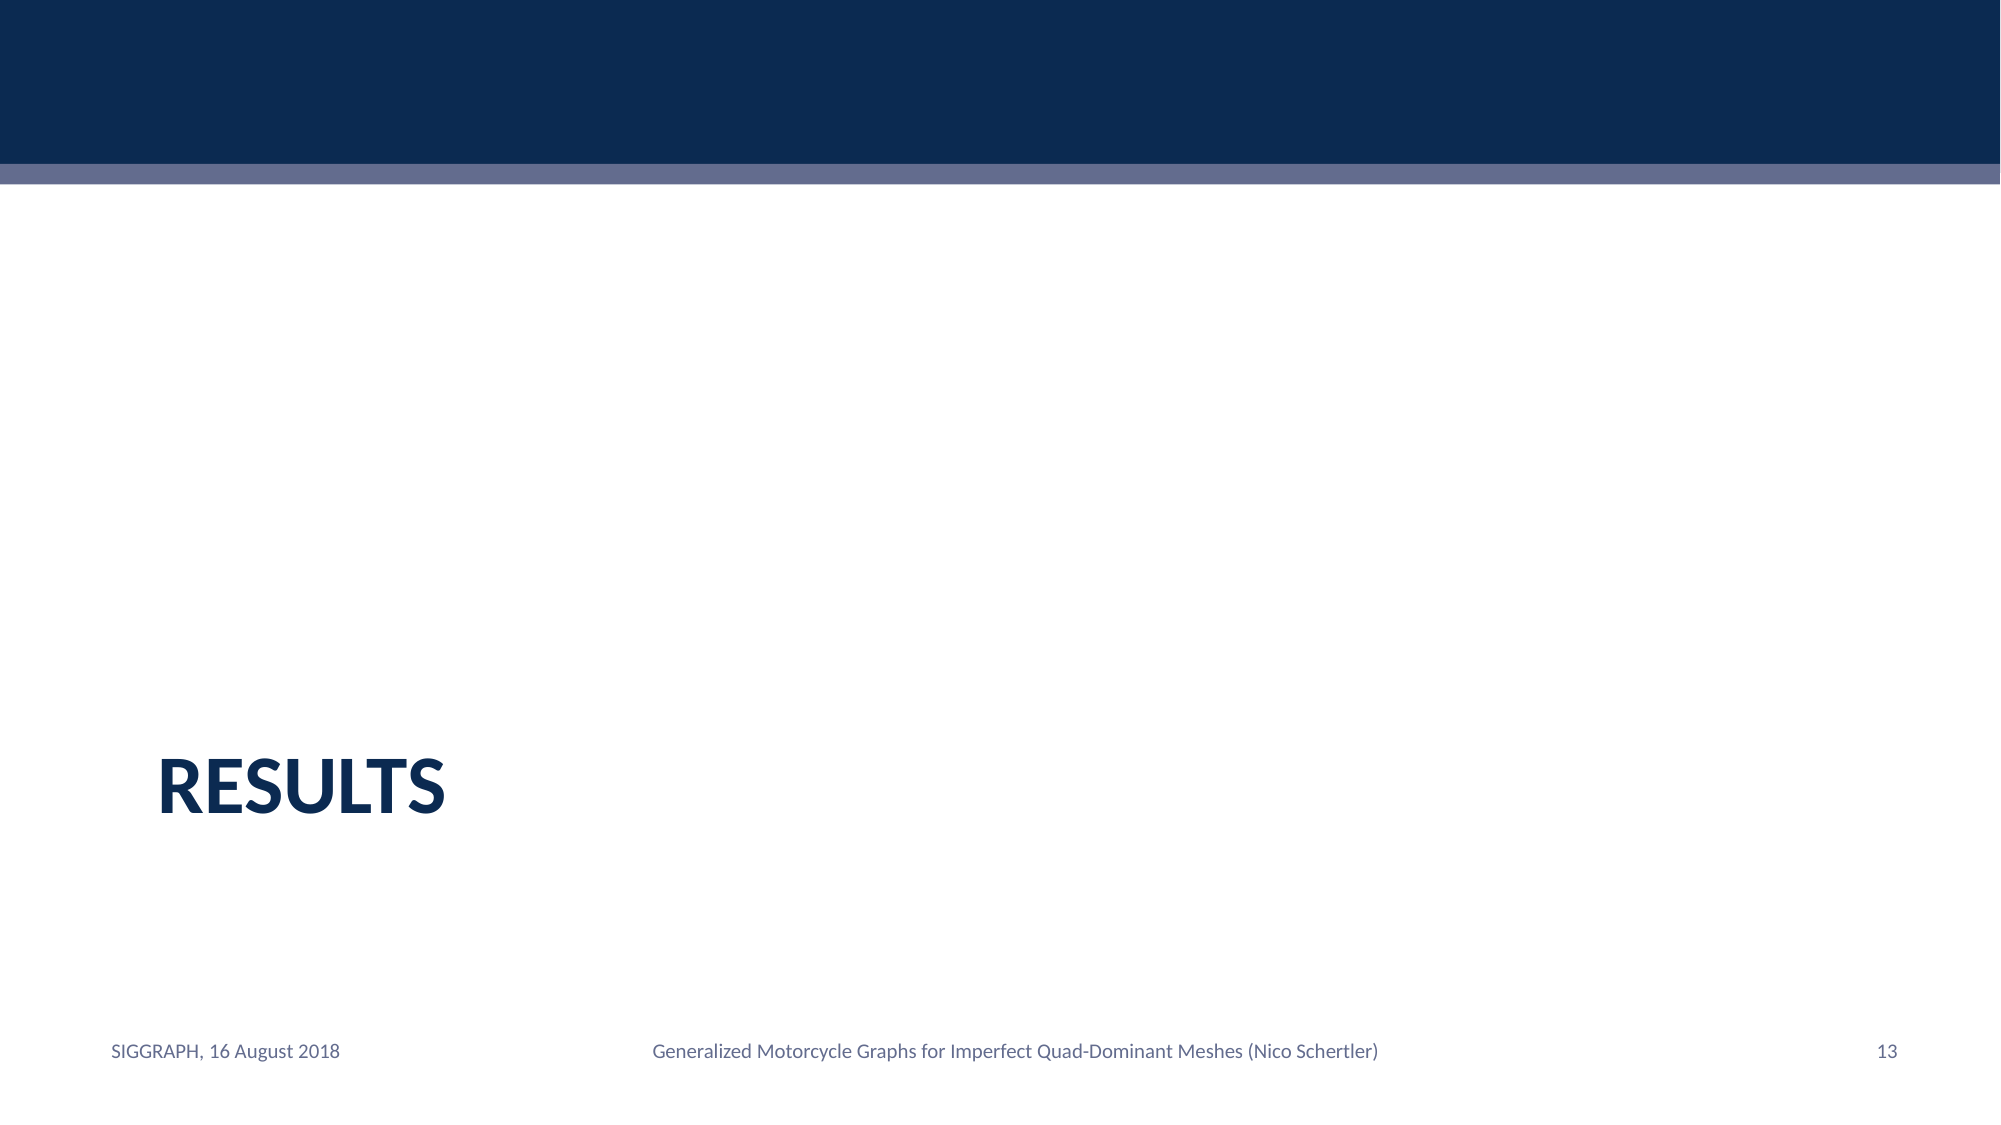

# Results
SIGGRAPH, 16 August 2018
Generalized Motorcycle Graphs for Imperfect Quad-Dominant Meshes (Nico Schertler)
13